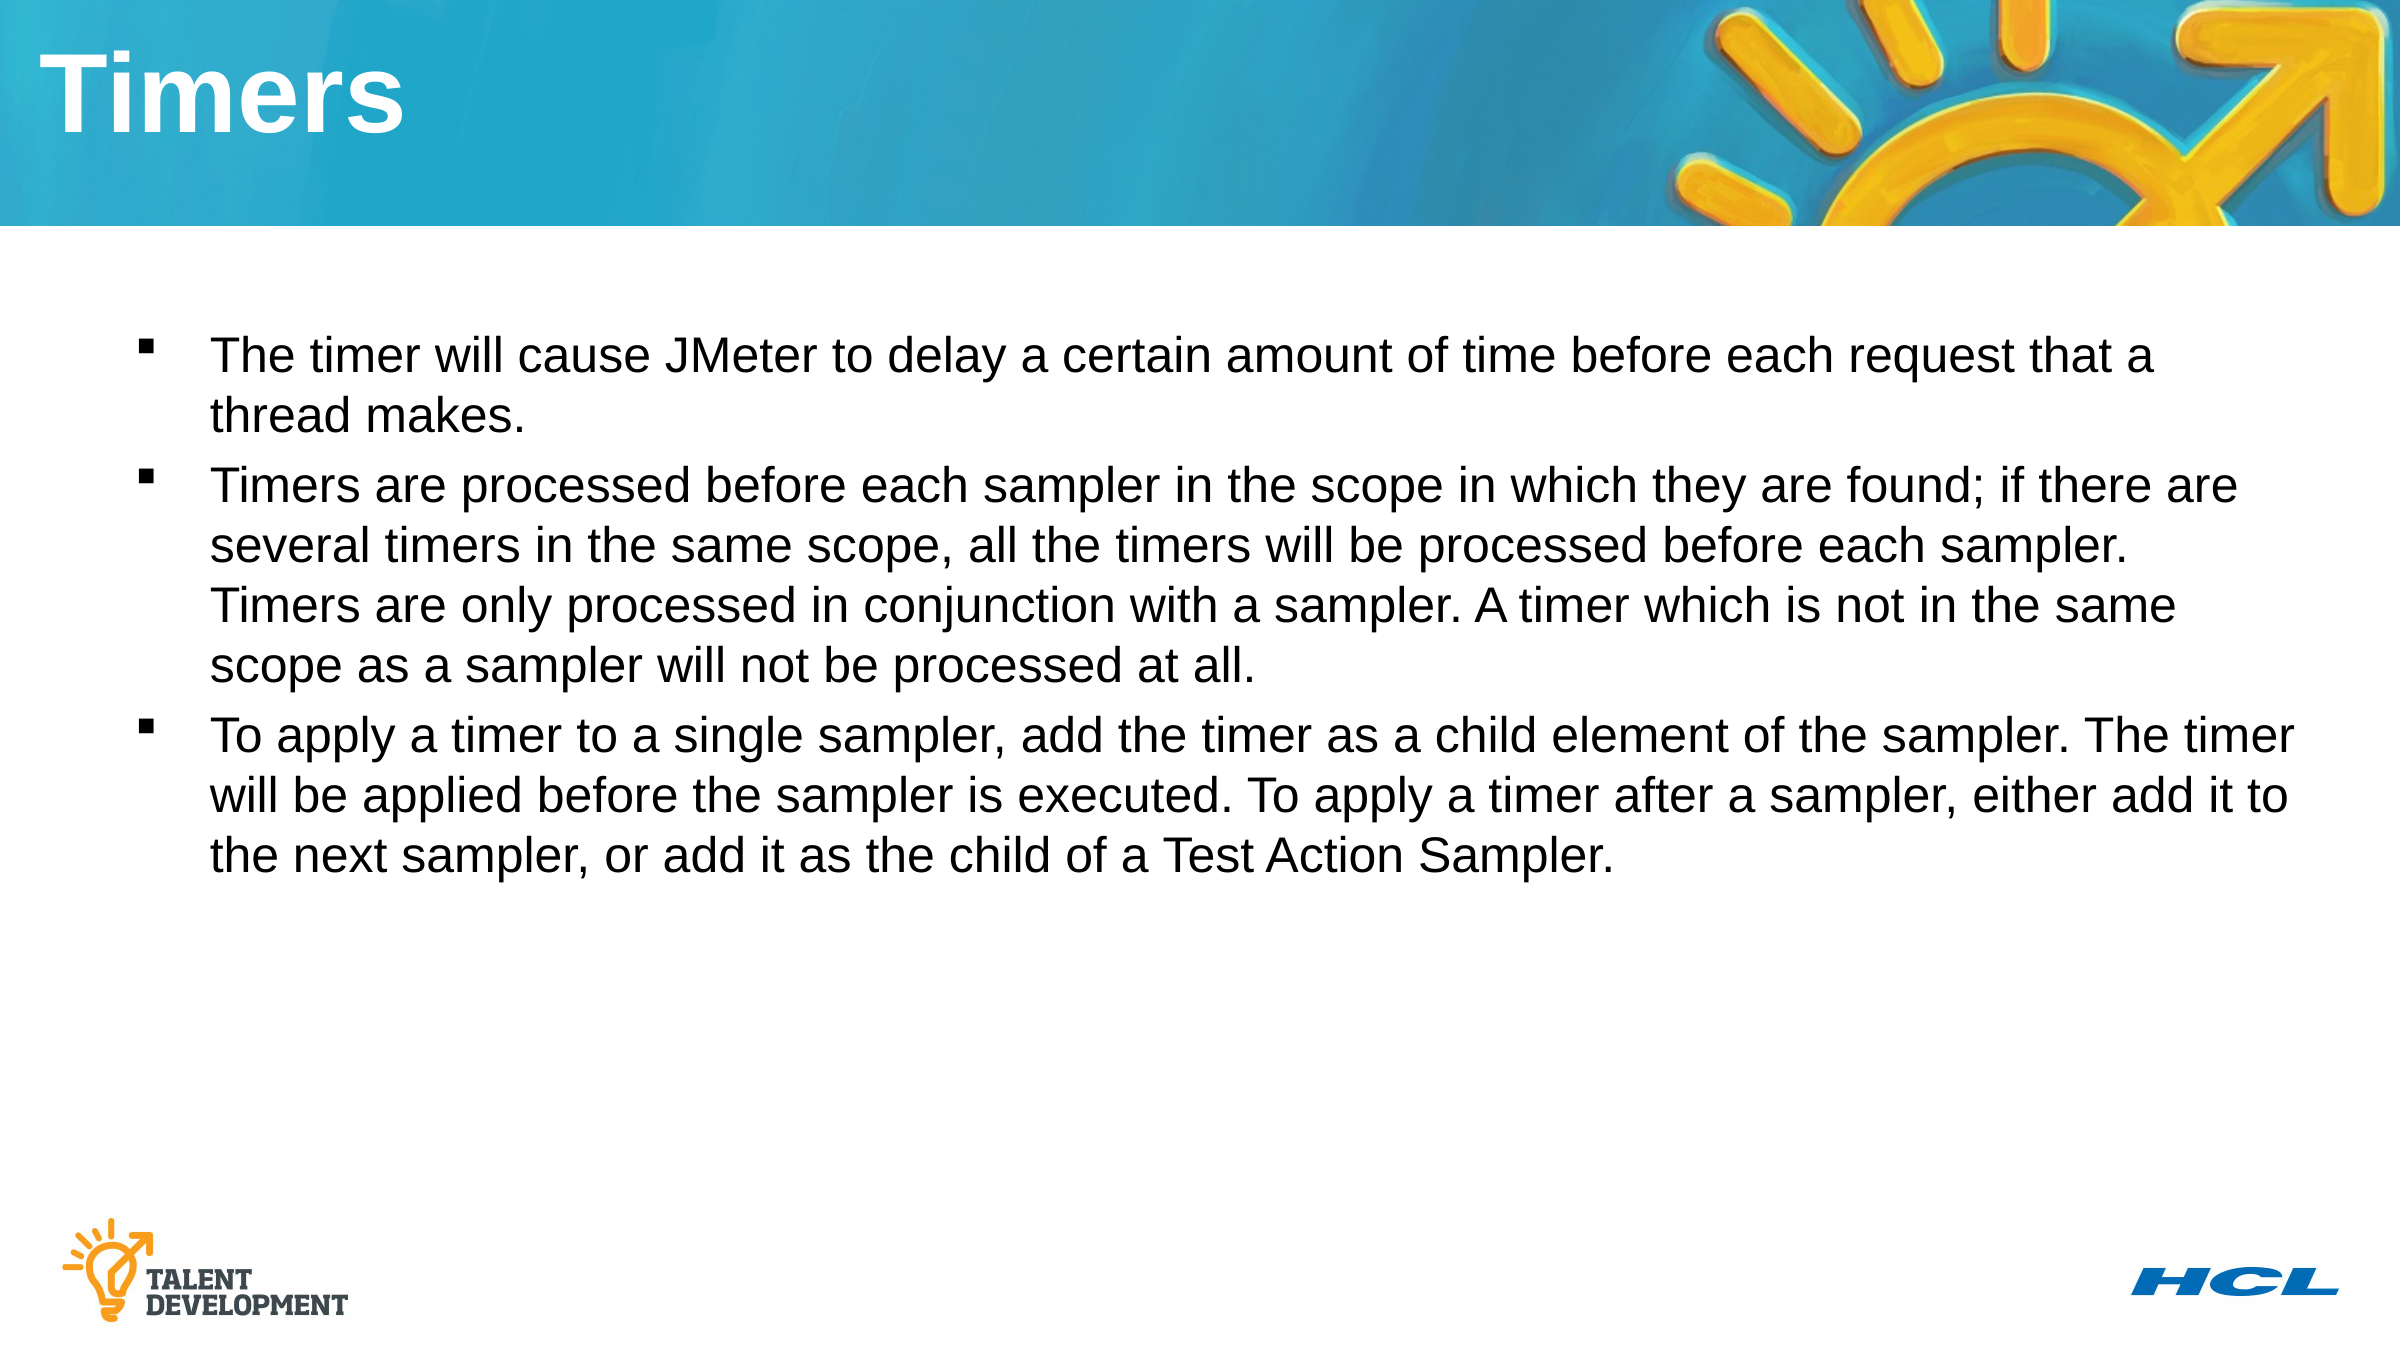

Timers

The timer will cause JMeter to delay a certain amount of time before each request that a thread makes.
Timers are processed before each sampler in the scope in which they are found; if there are several timers in the same scope, all the timers will be processed before each sampler. 
Timers are only processed in conjunction with a sampler. A timer which is not in the same scope as a sampler will not be processed at all.
To apply a timer to a single sampler, add the timer as a child element of the sampler. The timer will be applied before the sampler is executed. To apply a timer after a sampler, either add it to the next sampler, or add it as the child of a Test Action Sampler.